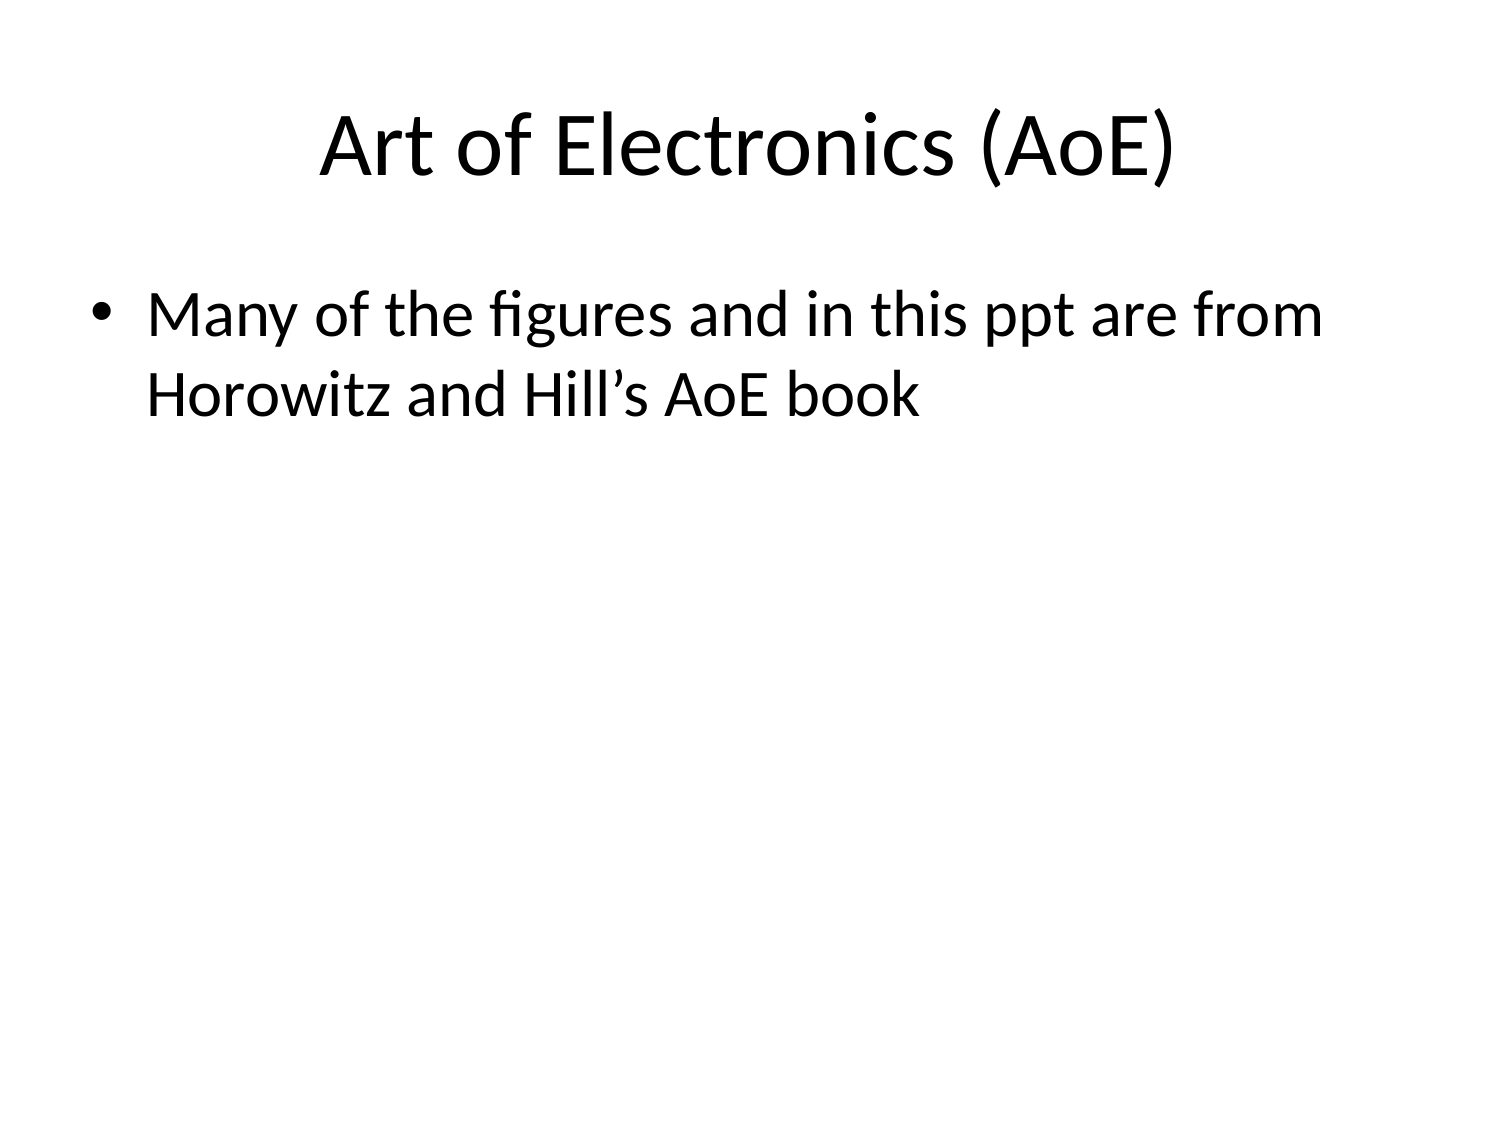

# Art of Electronics (AoE)
Many of the figures and in this ppt are from Horowitz and Hill’s AoE book